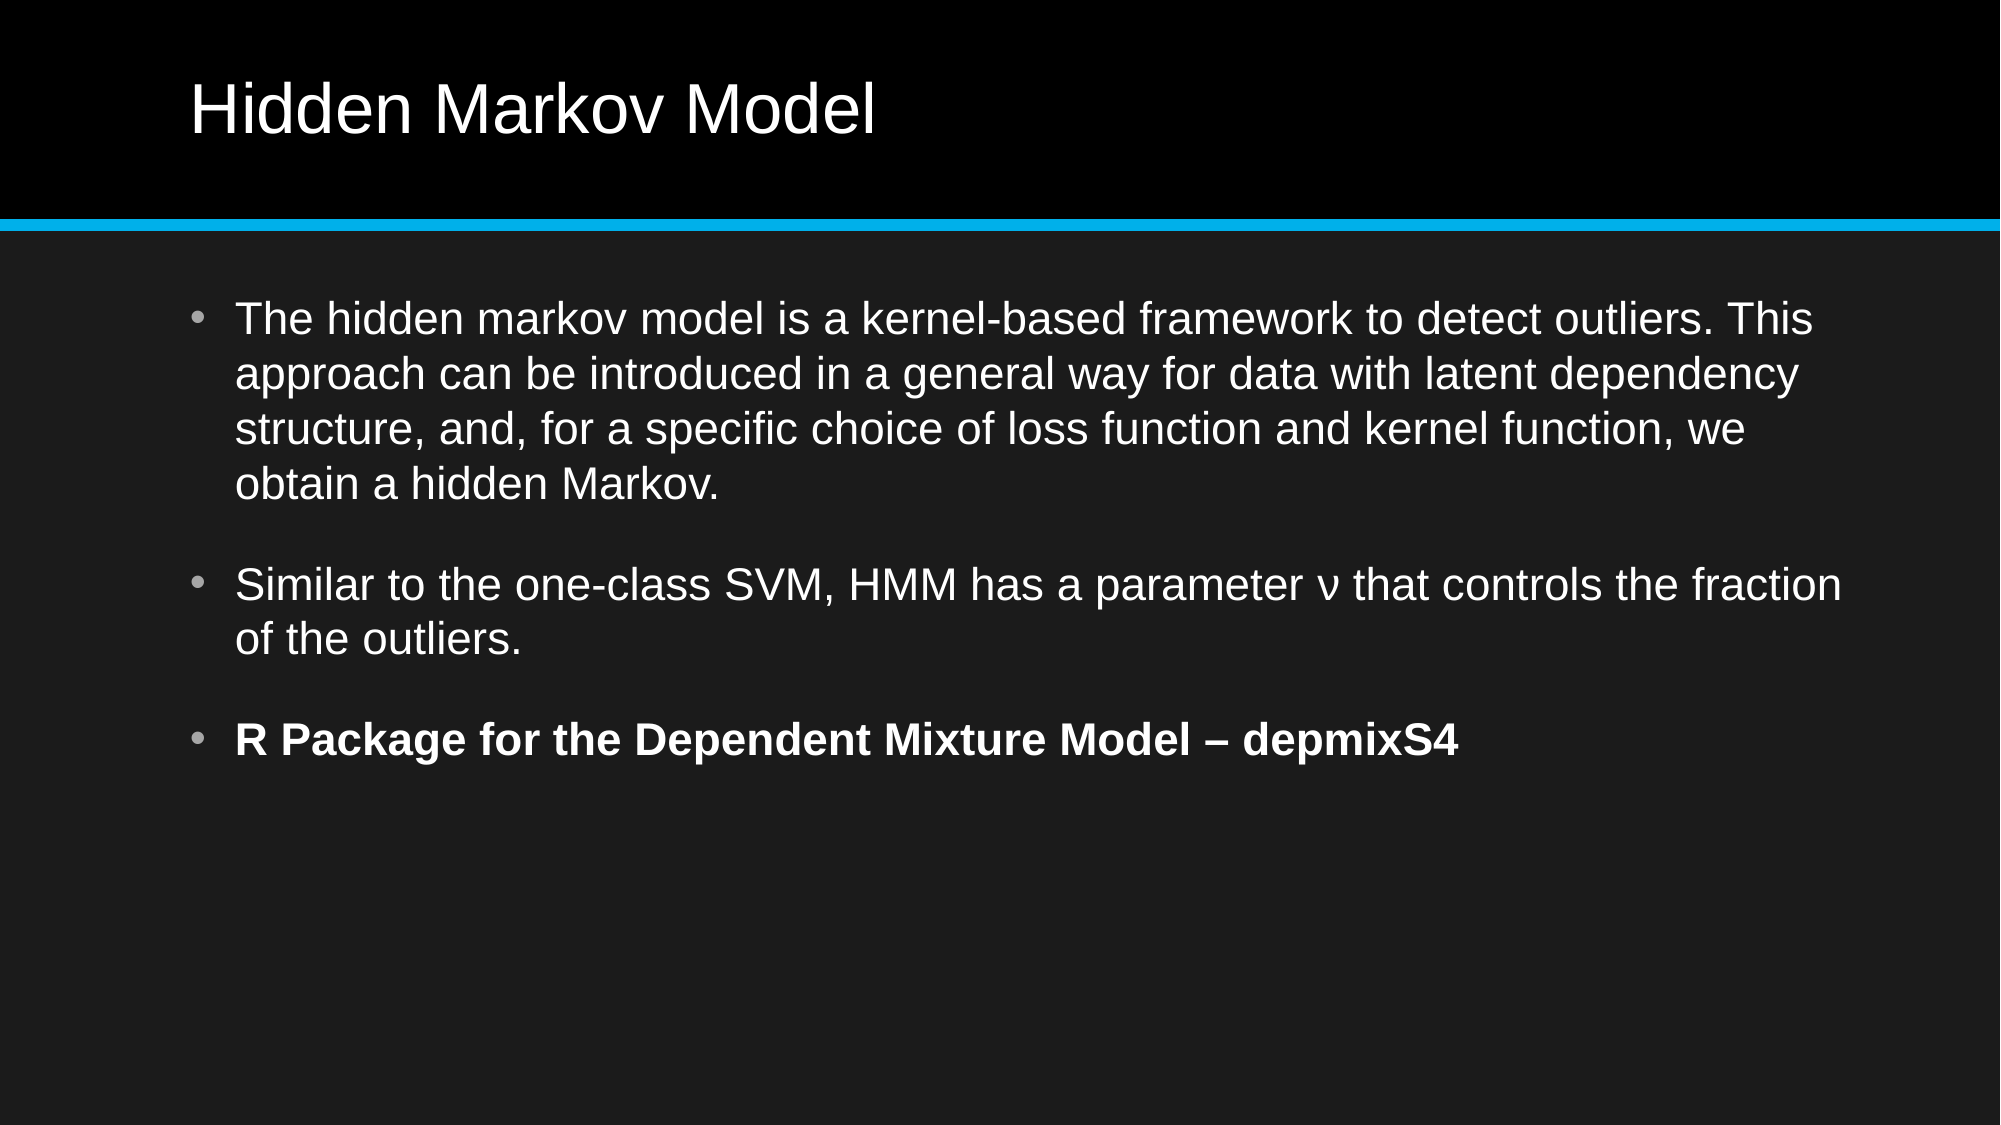

# Hidden Markov Model
The hidden markov model is a kernel-based framework to detect outliers. This approach can be introduced in a general way for data with latent dependency structure, and, for a specific choice of loss function and kernel function, we obtain a hidden Markov.
Similar to the one-class SVM, HMM has a parameter ν that controls the fraction of the outliers.
R Package for the Dependent Mixture Model – depmixS4